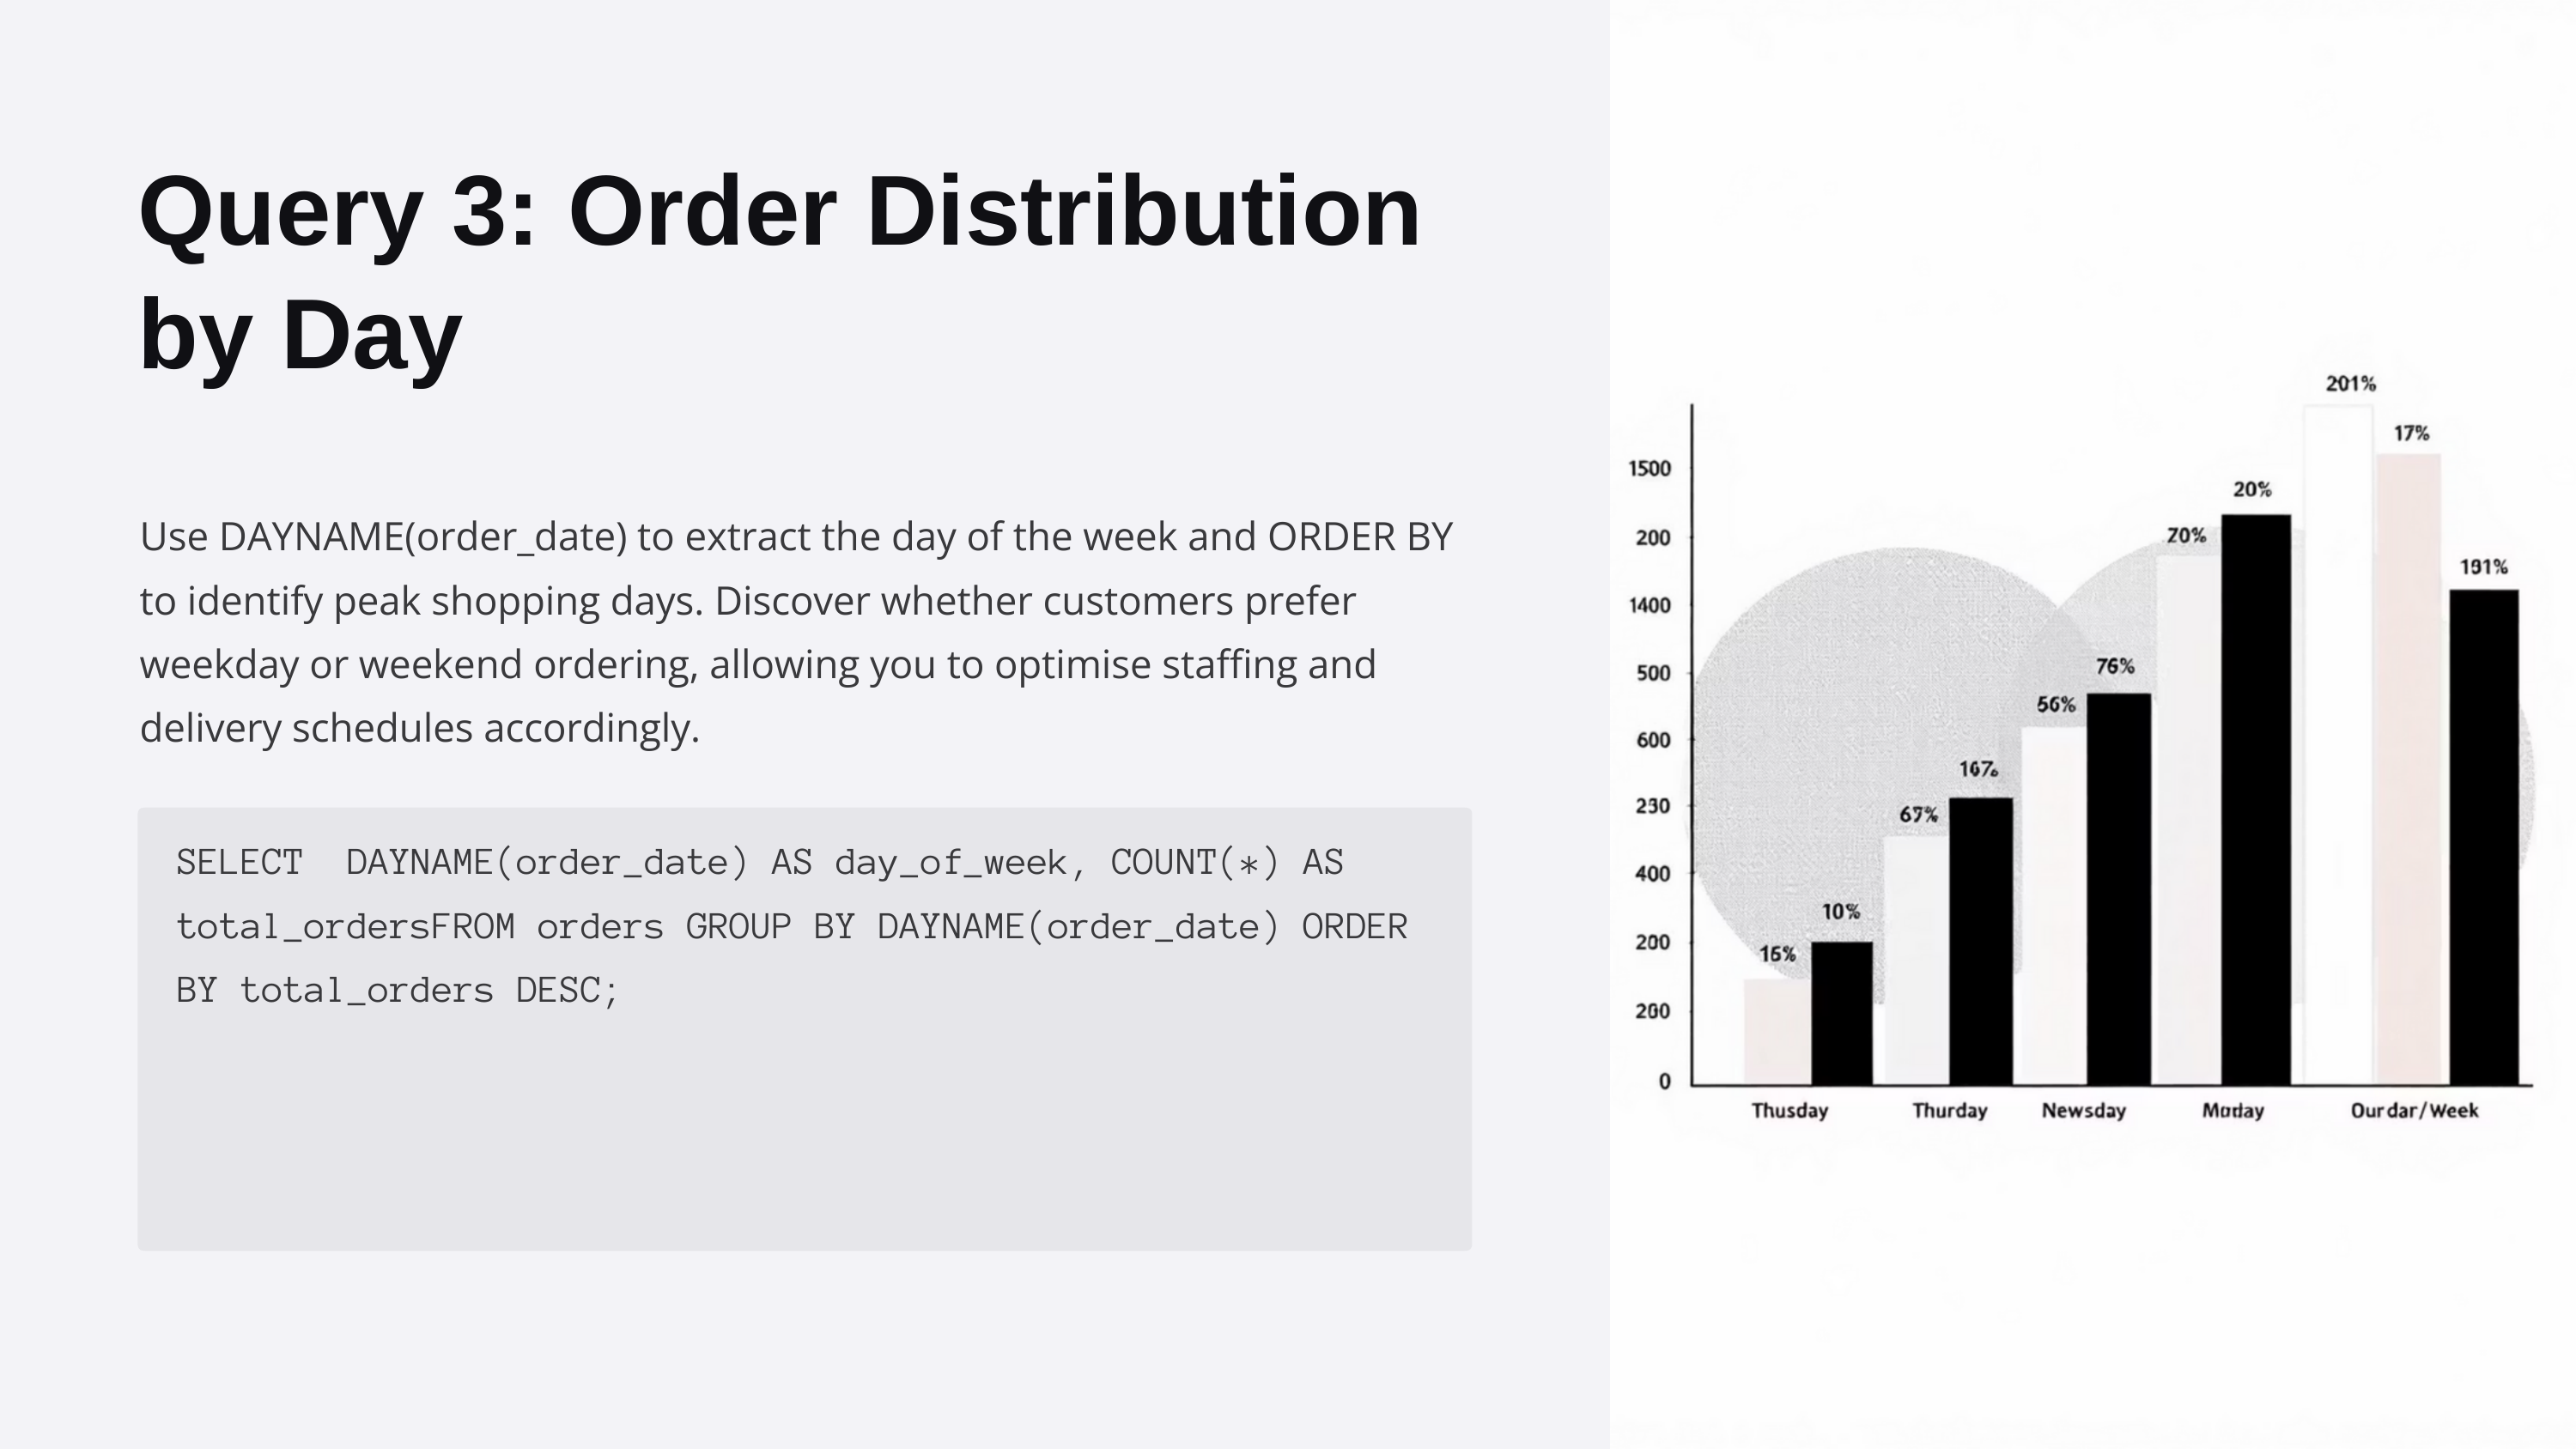

Query 3: Order Distribution by Day
Use DAYNAME(order_date) to extract the day of the week and ORDER BY to identify peak shopping days. Discover whether customers prefer weekday or weekend ordering, allowing you to optimise staffing and delivery schedules accordingly.

SELECT  DAYNAME(order_date) AS day_of_week, COUNT(*) AS total_ordersFROM orders GROUP BY DAYNAME(order_date) ORDER BY total_orders DESC;